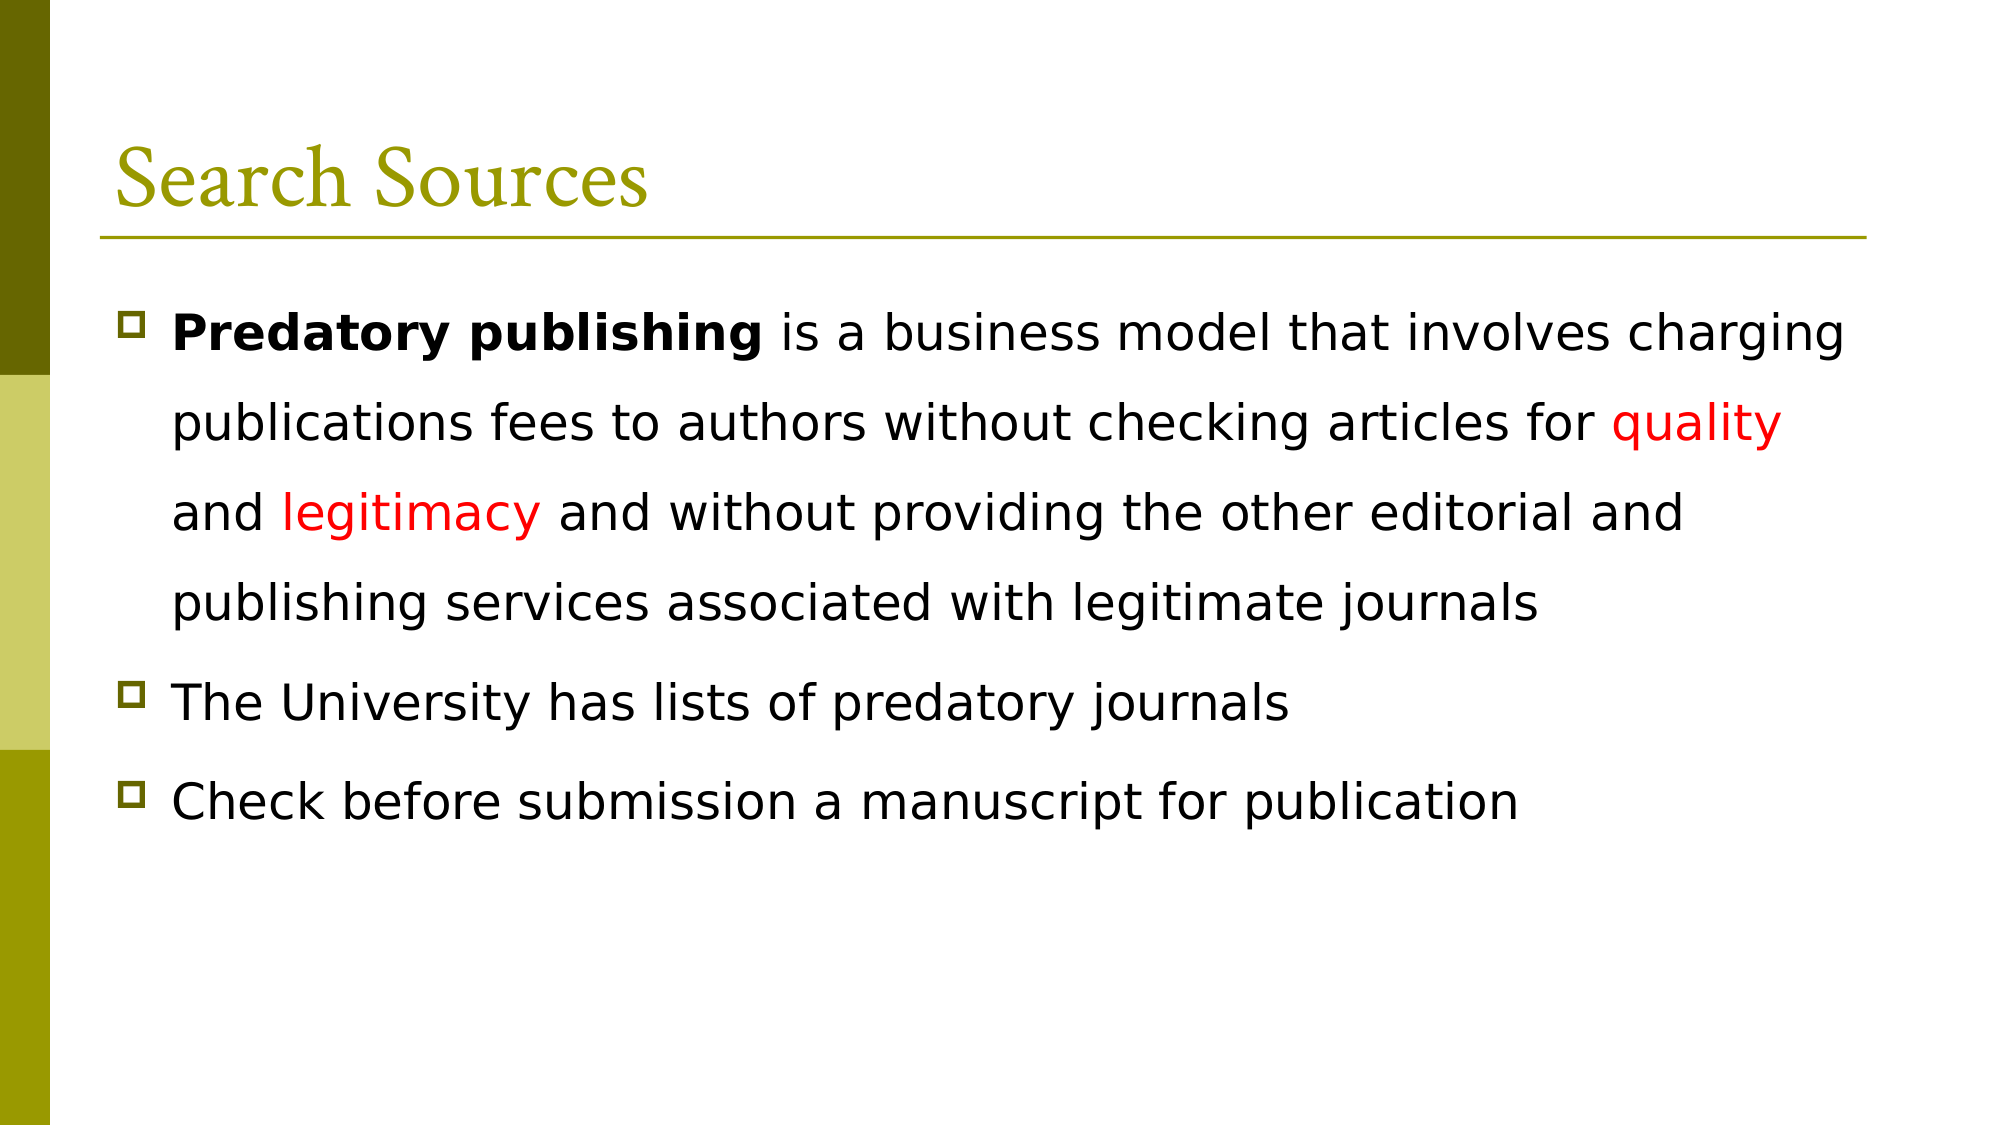

# Search Sources
Predatory publishing is a business model that involves charging publications fees to authors without checking articles for quality and legitimacy and without providing the other editorial and publishing services associated with legitimate journals
The University has lists of predatory journals
Check before submission a manuscript for publication